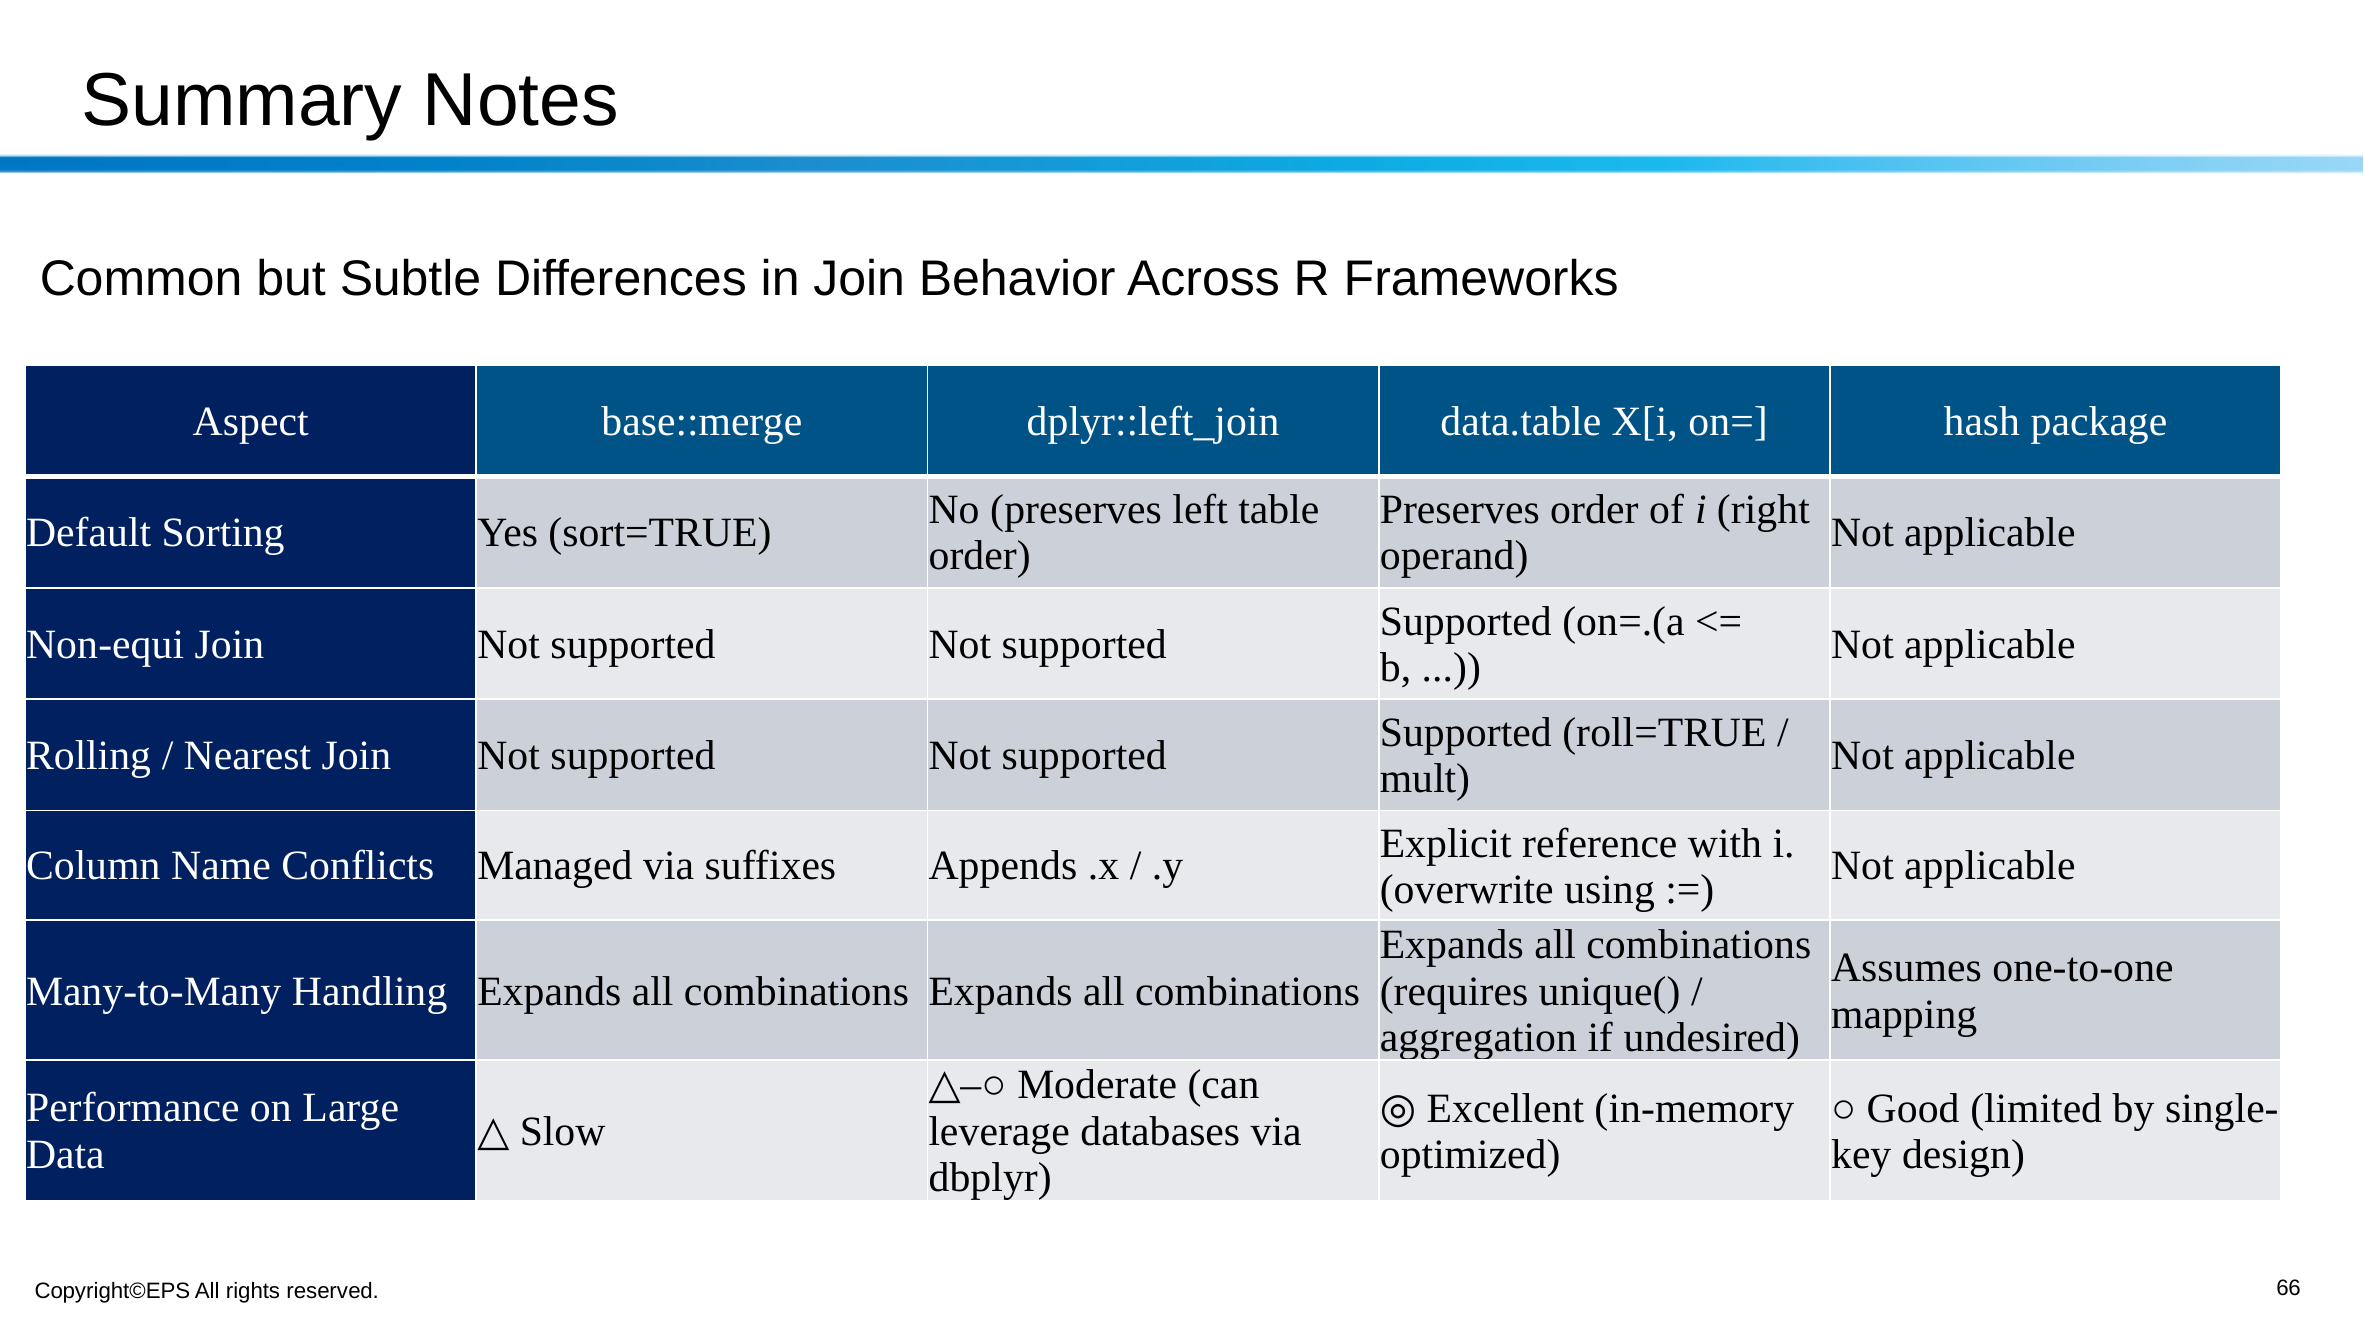

# Summary Notes
Common but Subtle Differences in Join Behavior Across R Frameworks
| Aspect | base::merge | dplyr::left\_join | data.table X[i, on=] | hash package |
| --- | --- | --- | --- | --- |
| Default Sorting | Yes (sort=TRUE) | No (preserves left table order) | Preserves order of i (right operand) | Not applicable |
| Non-equi Join | Not supported | Not supported | Supported (on=.(a <= b, ...)) | Not applicable |
| Rolling / Nearest Join | Not supported | Not supported | Supported (roll=TRUE / mult) | Not applicable |
| Column Name Conflicts | Managed via suffixes | Appends .x / .y | Explicit reference with i. (overwrite using :=) | Not applicable |
| Many-to-Many Handling | Expands all combinations | Expands all combinations | Expands all combinations (requires unique() / aggregation if undesired) | Assumes one-to-one mapping |
| Performance on Large Data | △ Slow | △–○ Moderate (can leverage databases via dbplyr) | ◎ Excellent (in-memory optimized) | ○ Good (limited by single-key design) |
66